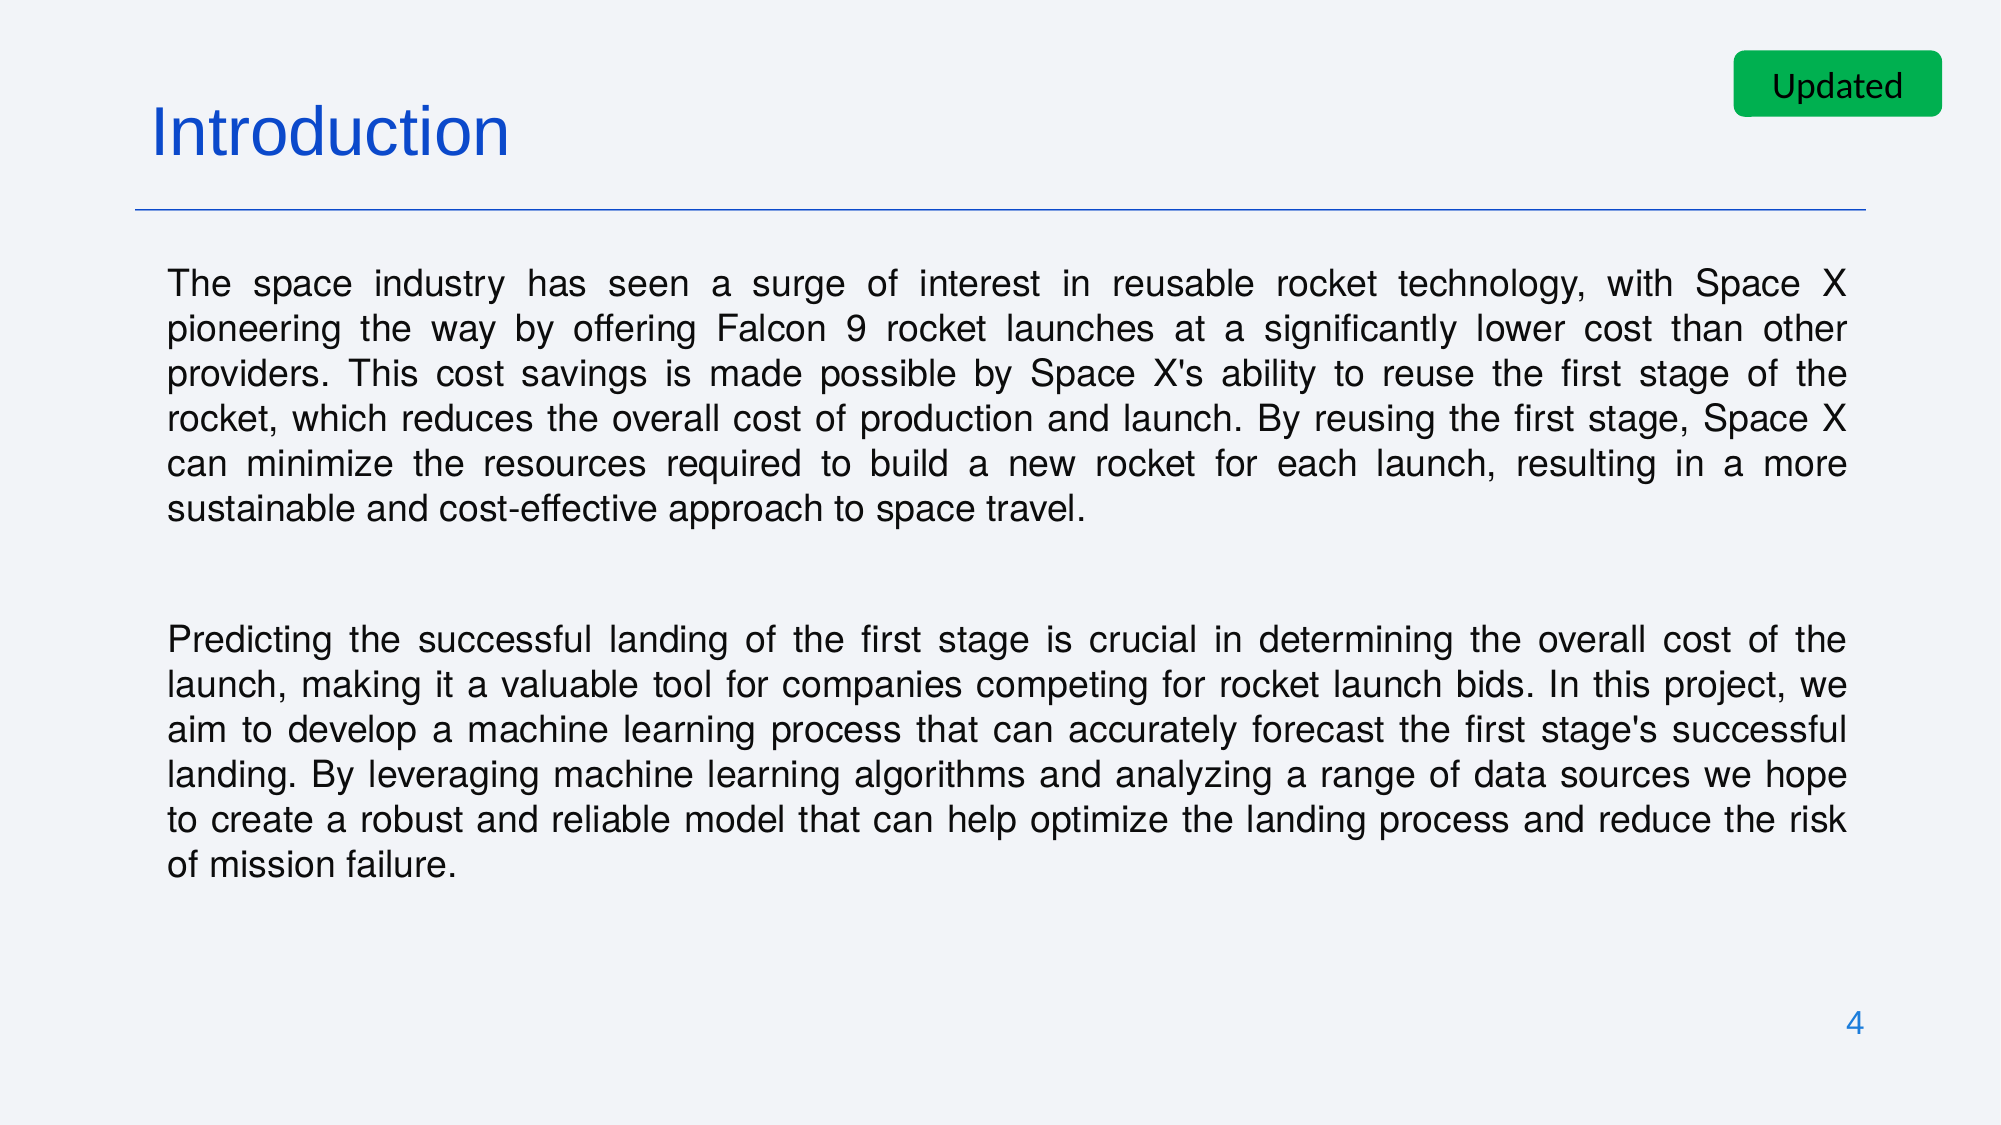

Updated
Introduction
The space industry has seen a surge of interest in reusable rocket technology, with Space X pioneering the way by offering Falcon 9 rocket launches at a significantly lower cost than other providers. This cost savings is made possible by Space X's ability to reuse the first stage of the rocket, which reduces the overall cost of production and launch. By reusing the first stage, Space X can minimize the resources required to build a new rocket for each launch, resulting in a more sustainable and cost-effective approach to space travel.

Predicting the successful landing of the first stage is crucial in determining the overall cost of the launch, making it a valuable tool for companies competing for rocket launch bids. In this project, we aim to develop a machine learning process that can accurately forecast the first stage's successful landing. By leveraging machine learning algorithms and analyzing a range of data sources we hope to create a robust and reliable model that can help optimize the landing process and reduce the risk of mission failure.
4